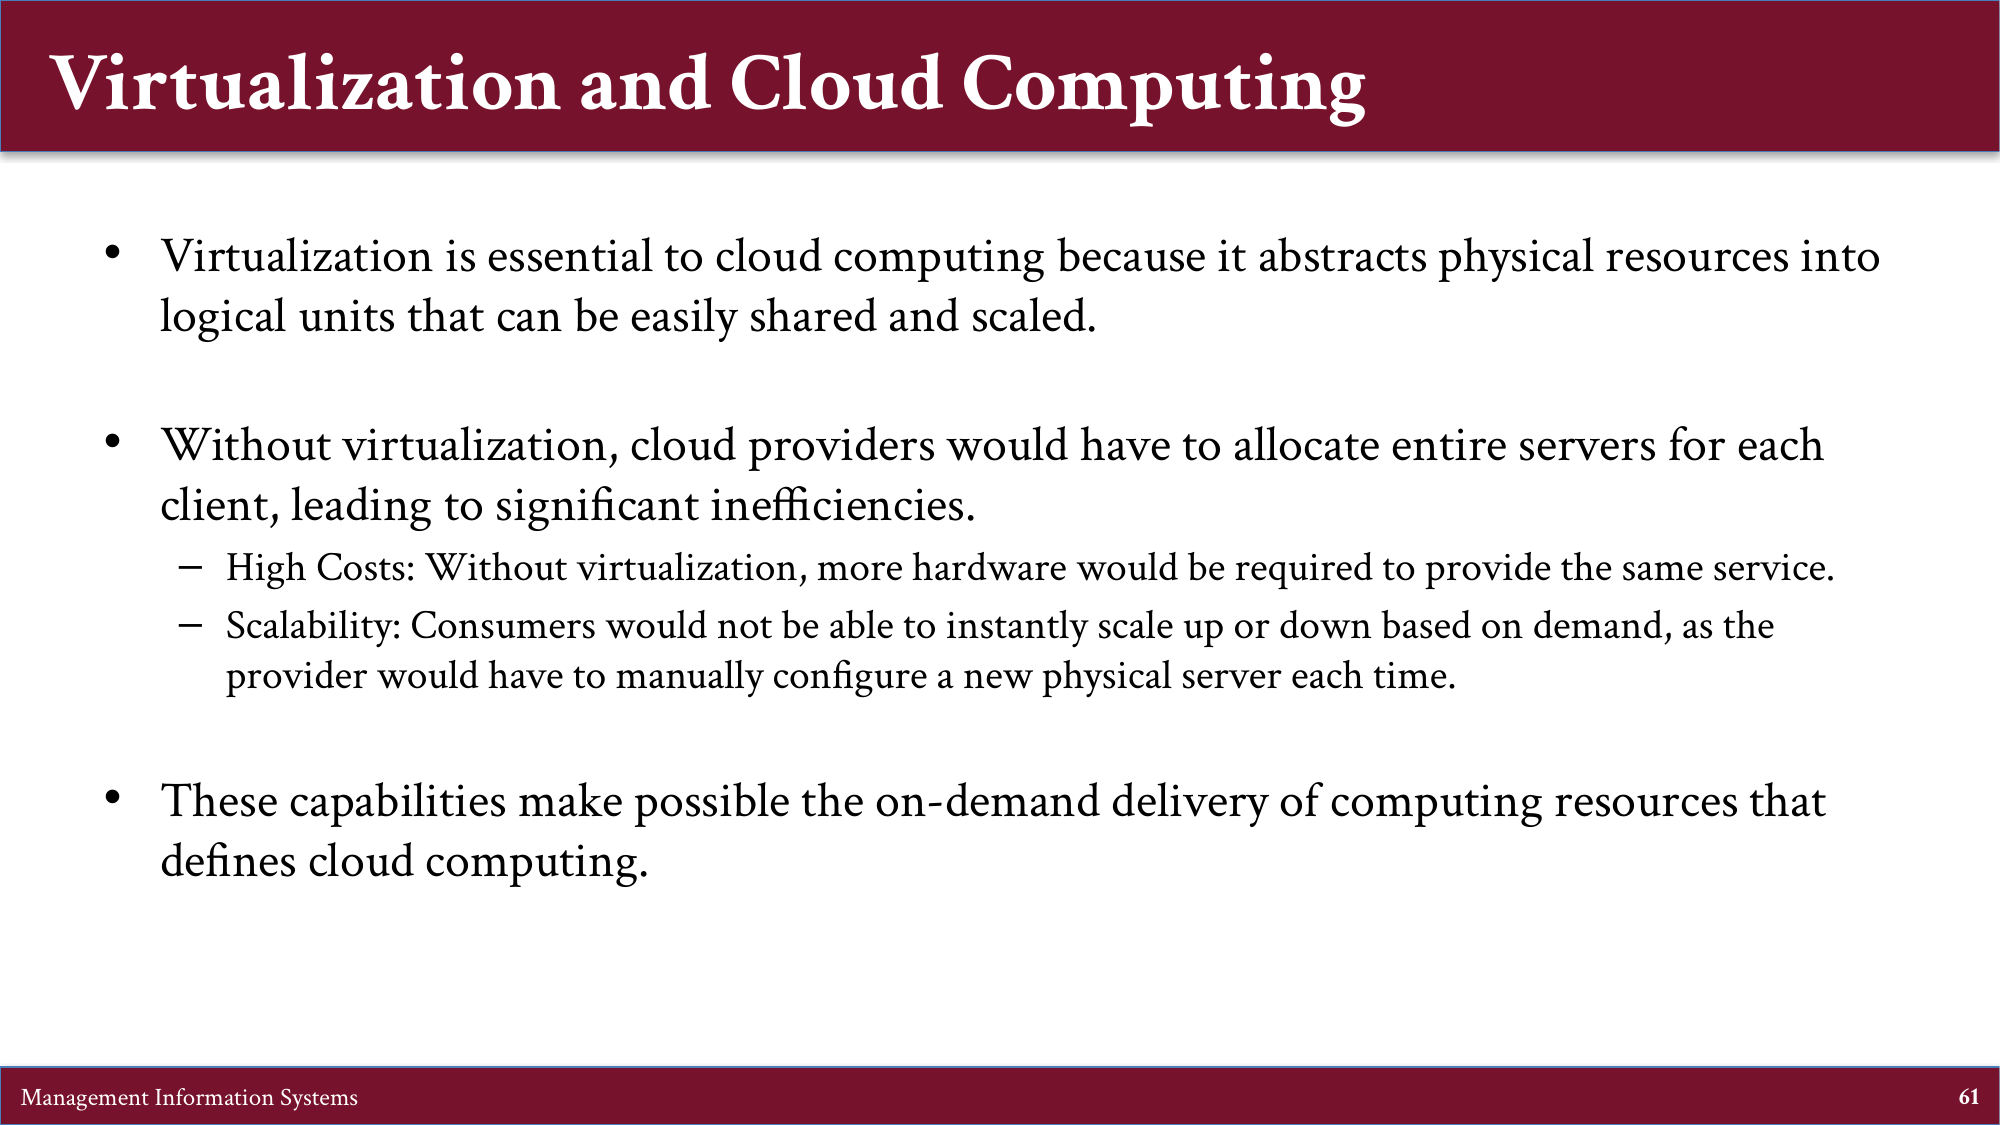

# Virtualization and Cloud Computing
Virtualization is essential to cloud computing because it abstracts physical resources into logical units that can be easily shared and scaled.

Without virtualization, cloud providers would have to allocate entire servers for each client, leading to significant inefficiencies.
High Costs: Without virtualization, more hardware would be required to provide the same service.
Scalability: Consumers would not be able to instantly scale up or down based on demand, as the provider would have to manually configure a new physical server each time.

These capabilities make possible the on-demand delivery of computing resources that defines cloud computing.

 Management Information Systems
61